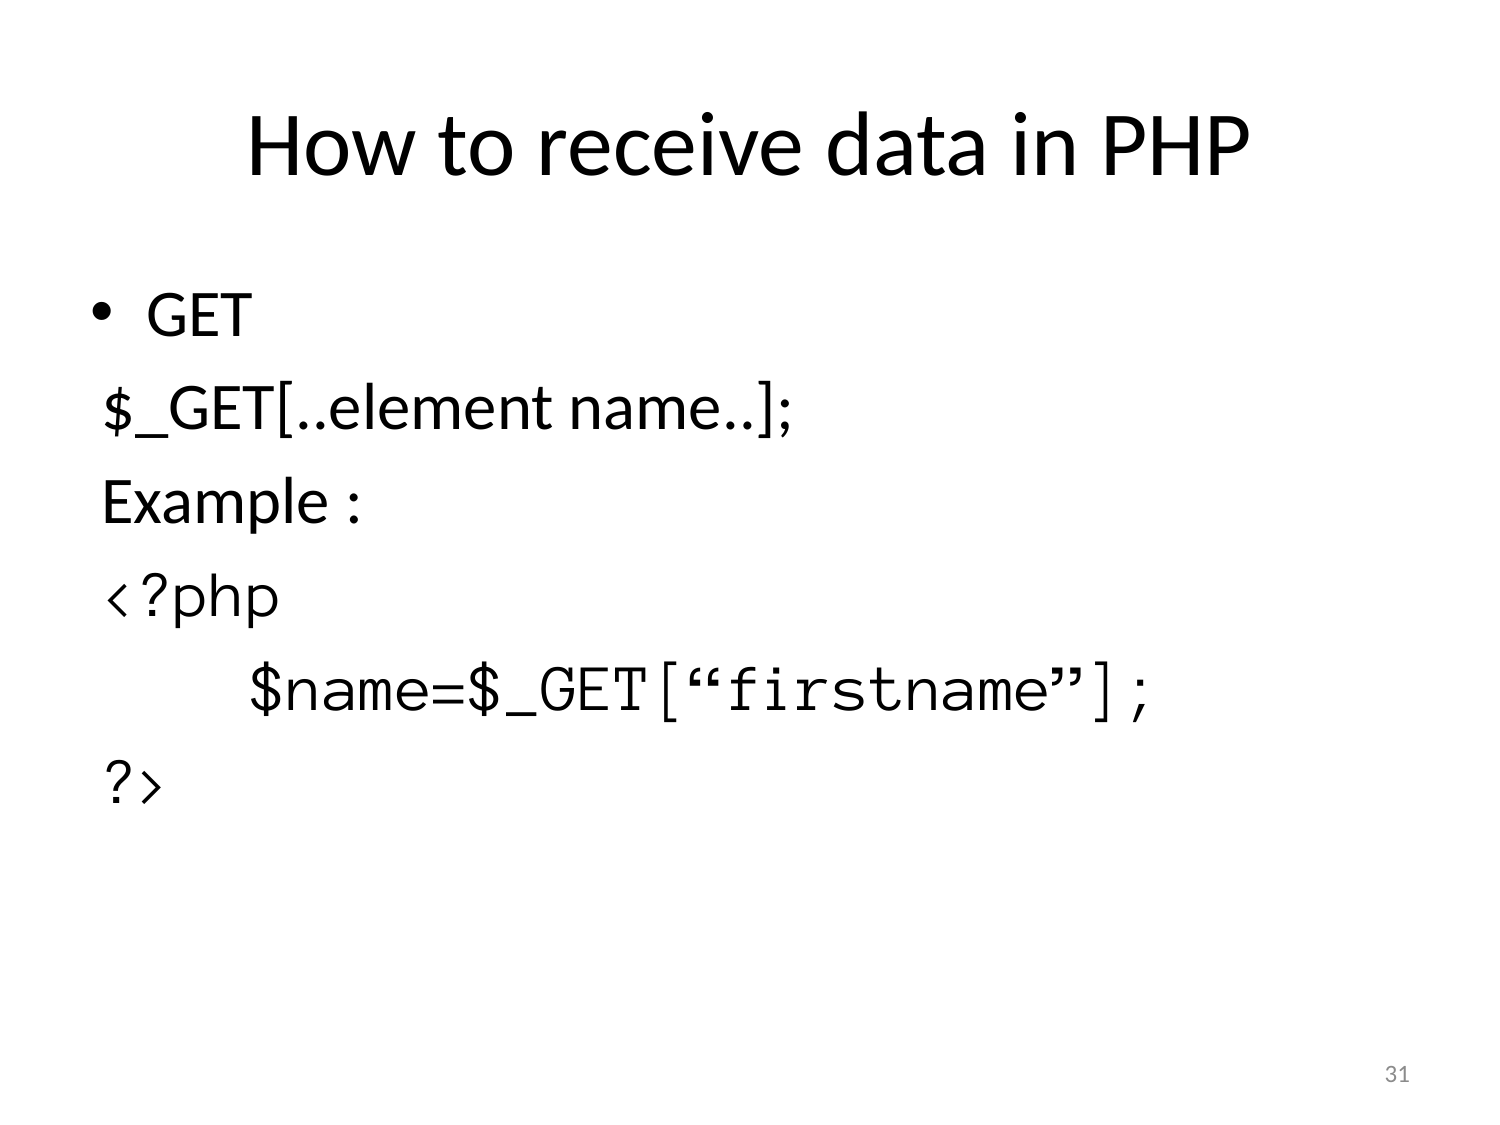

# How to receive data in PHP
GET
$_GET[..element name..];
Example :
<?php
	$name=$_GET[“firstname”];
?>
31